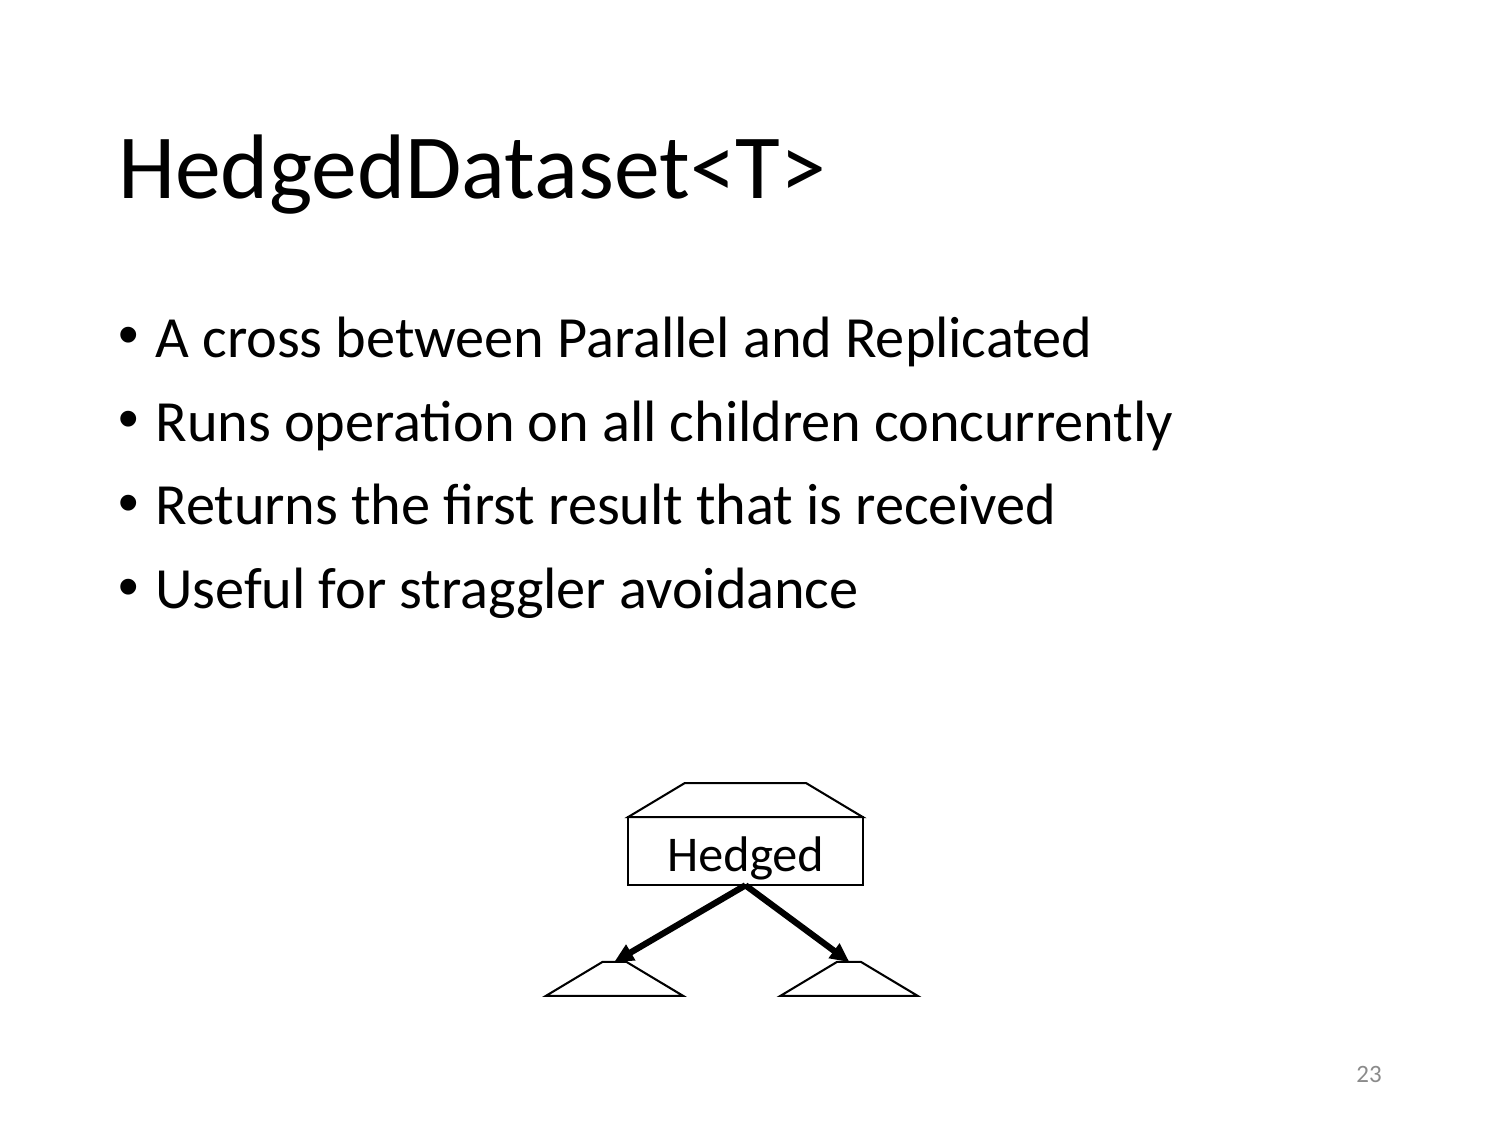

# HedgedDataset<T>
A cross between Parallel and Replicated
Runs operation on all children concurrently
Returns the first result that is received
Useful for straggler avoidance

Hedged

23